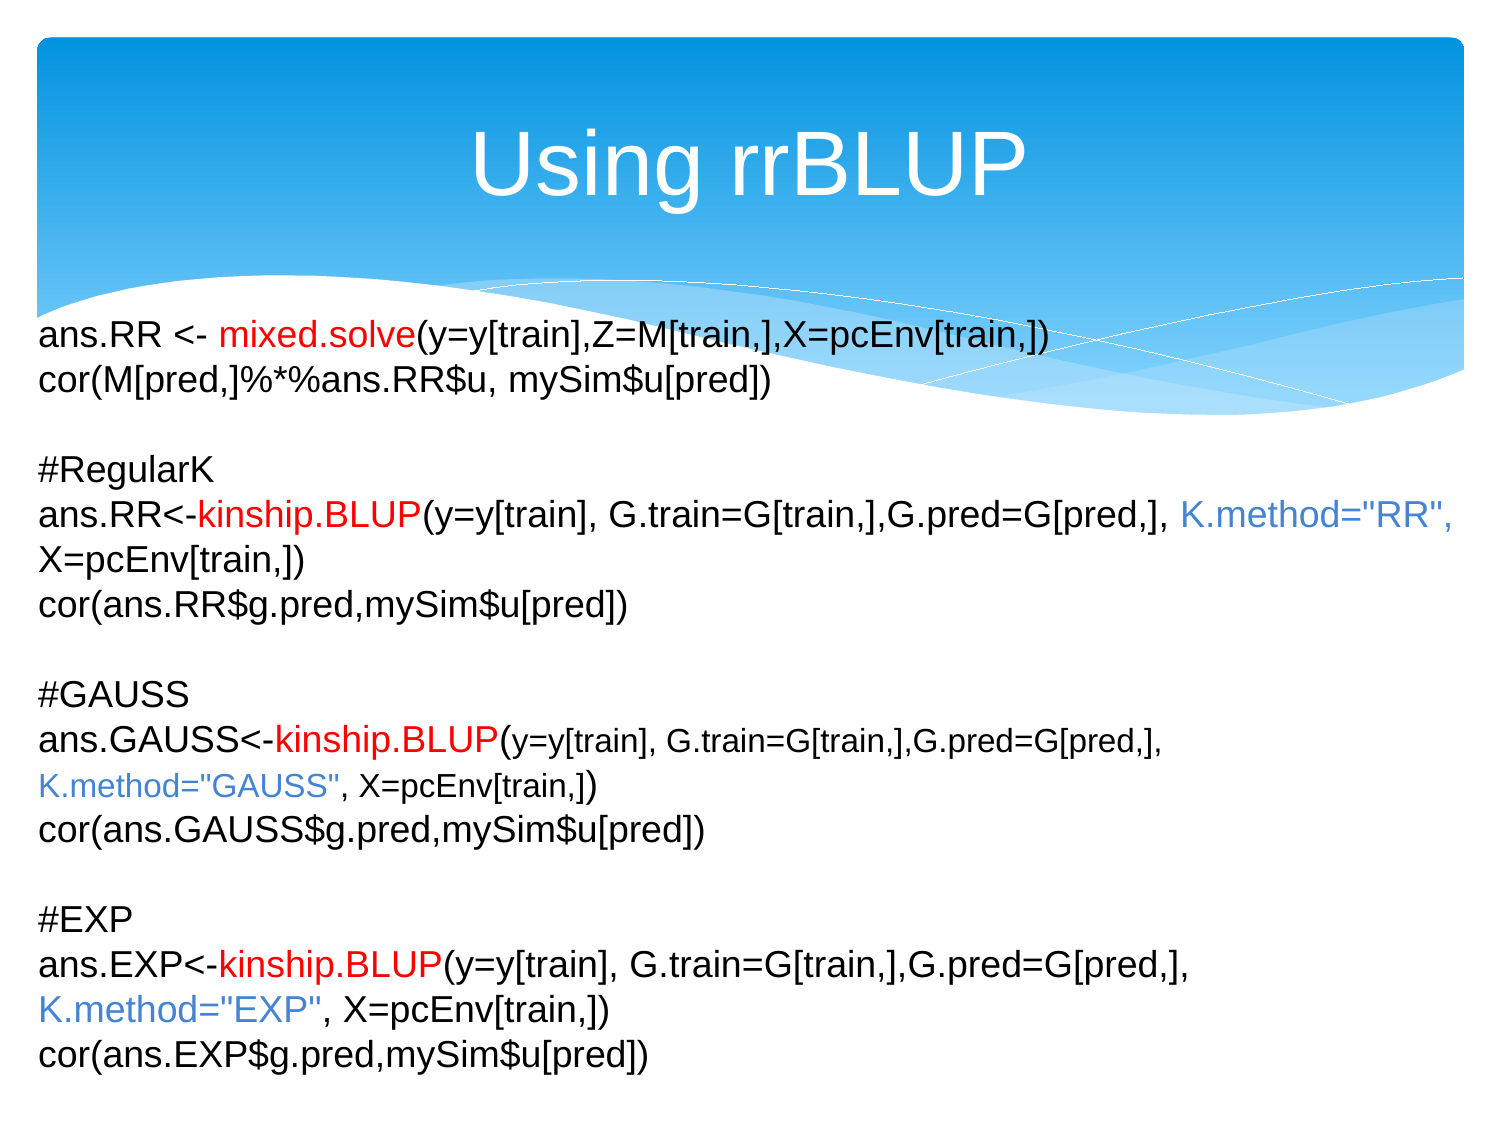

# Using rrBLUP
ans.RR <- mixed.solve(y=y[train],Z=M[train,],X=pcEnv[train,])
cor(M[pred,]%*%ans.RR$u, mySim$u[pred])

#RegularK
ans.RR<-kinship.BLUP(y=y[train], G.train=G[train,],G.pred=G[pred,], K.method="RR",
X=pcEnv[train,])
cor(ans.RR$g.pred,mySim$u[pred])

#GAUSS
ans.GAUSS<-kinship.BLUP(y=y[train], G.train=G[train,],G.pred=G[pred,], K.method="GAUSS", X=pcEnv[train,])
cor(ans.GAUSS$g.pred,mySim$u[pred])

#EXP
ans.EXP<-kinship.BLUP(y=y[train], G.train=G[train,],G.pred=G[pred,], K.method="EXP", X=pcEnv[train,])
cor(ans.EXP$g.pred,mySim$u[pred])